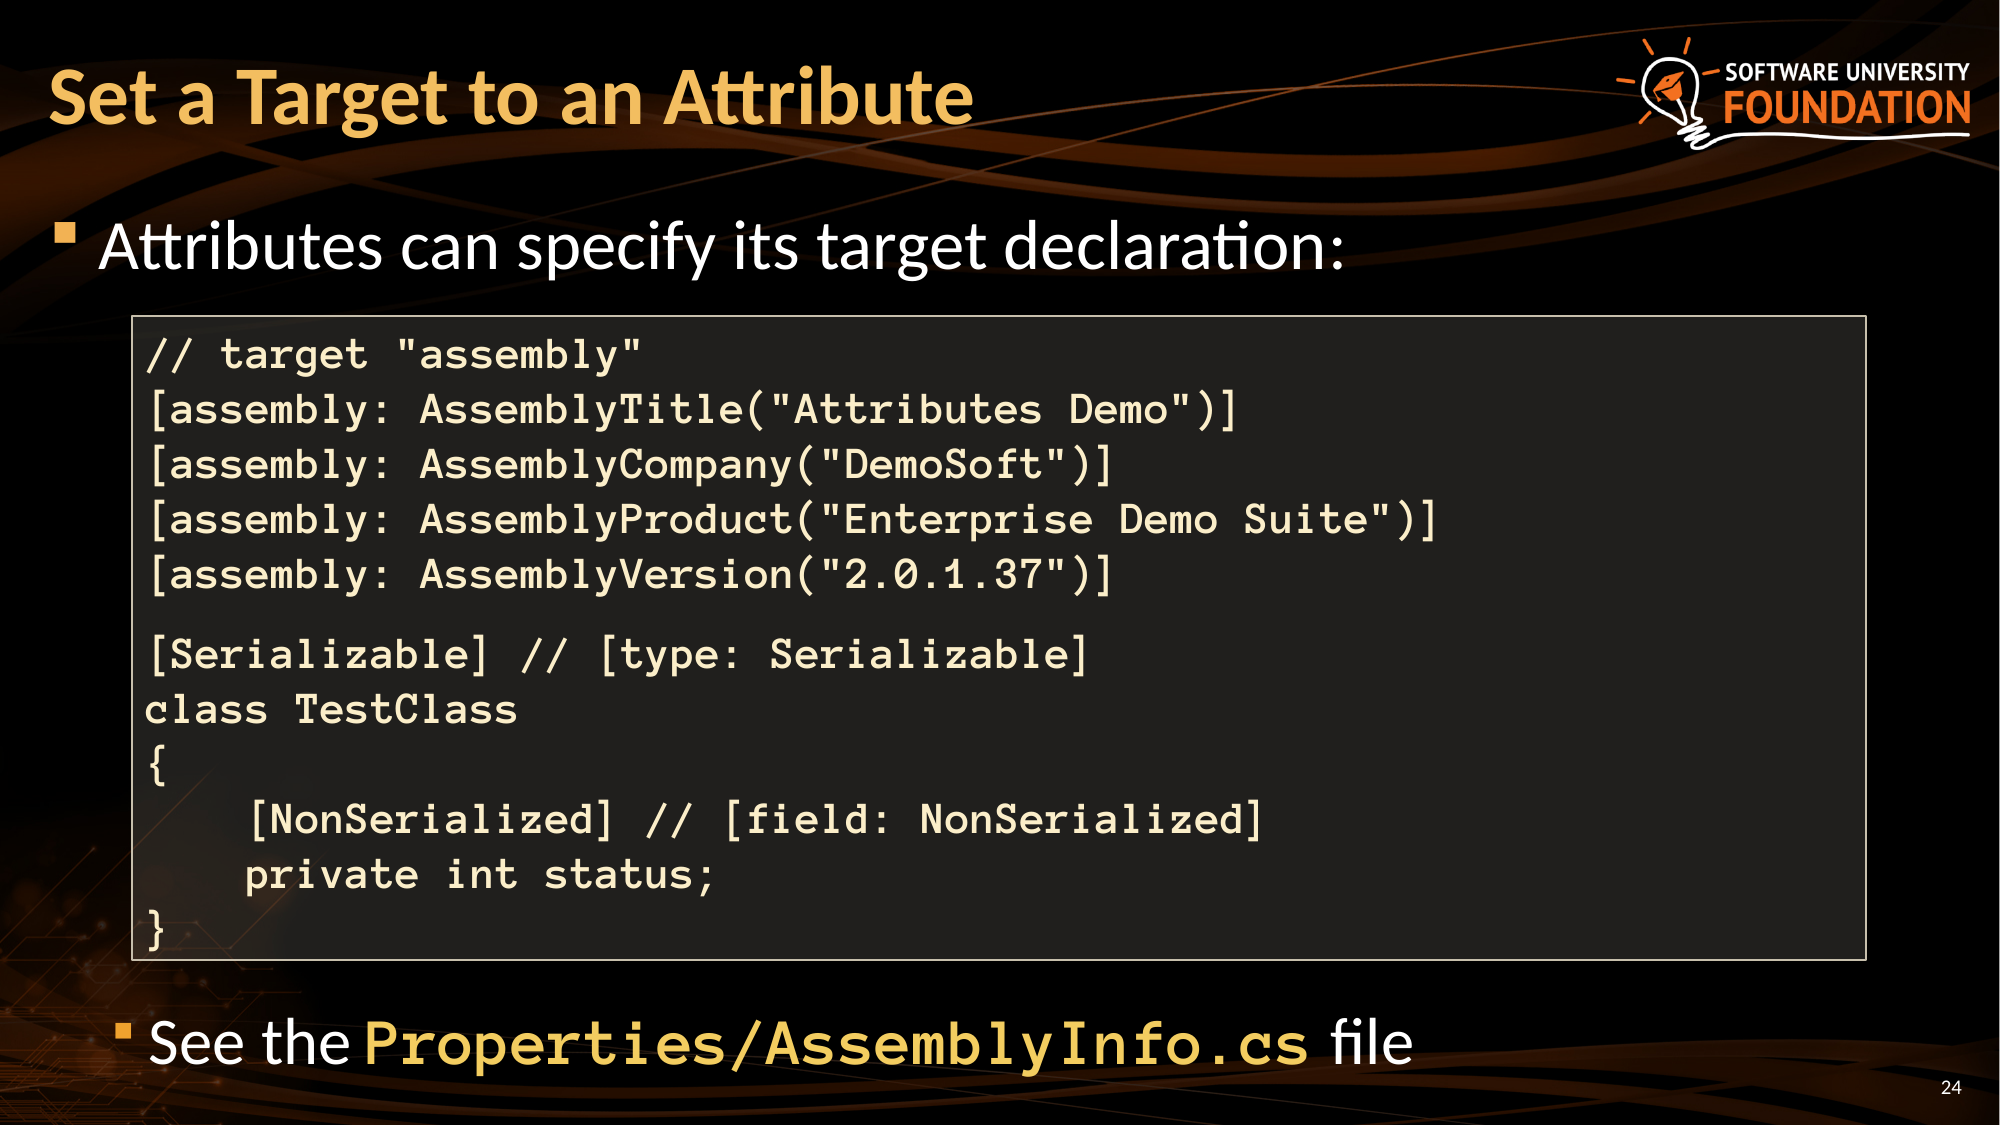

# Set a Target to an Attribute
Attributes can specify its target declaration:

See the Properties/AssemblyInfo.cs file
// target "assembly"
[assembly: AssemblyTitle("Attributes Demo")]
[assembly: AssemblyCompany("DemoSoft")]
[assembly: AssemblyProduct("Enterprise Demo Suite")]
[assembly: AssemblyVersion("2.0.1.37")]
[Serializable] // [type: Serializable]
class TestClass
{
    [NonSerialized] // [field: NonSerialized]
    private int status;
}
24